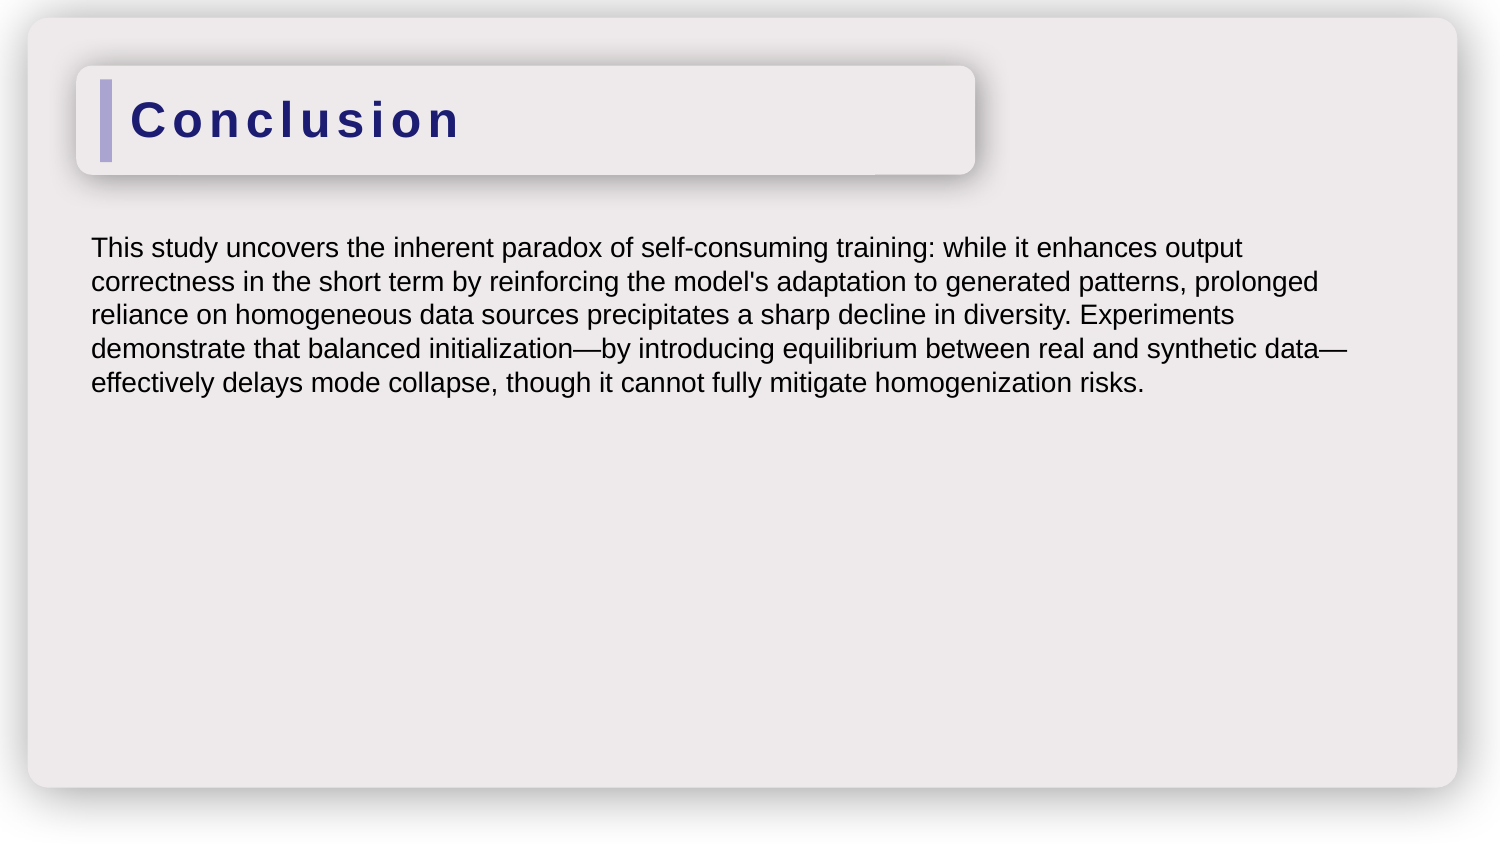

Conclusion
This study uncovers the inherent paradox of self-consuming training: while it enhances output correctness in the short term by reinforcing the model's adaptation to generated patterns, prolonged reliance on homogeneous data sources precipitates a sharp decline in diversity. Experiments demonstrate that balanced initialization—by introducing equilibrium between real and synthetic data—effectively delays mode collapse, though it cannot fully mitigate homogenization risks.